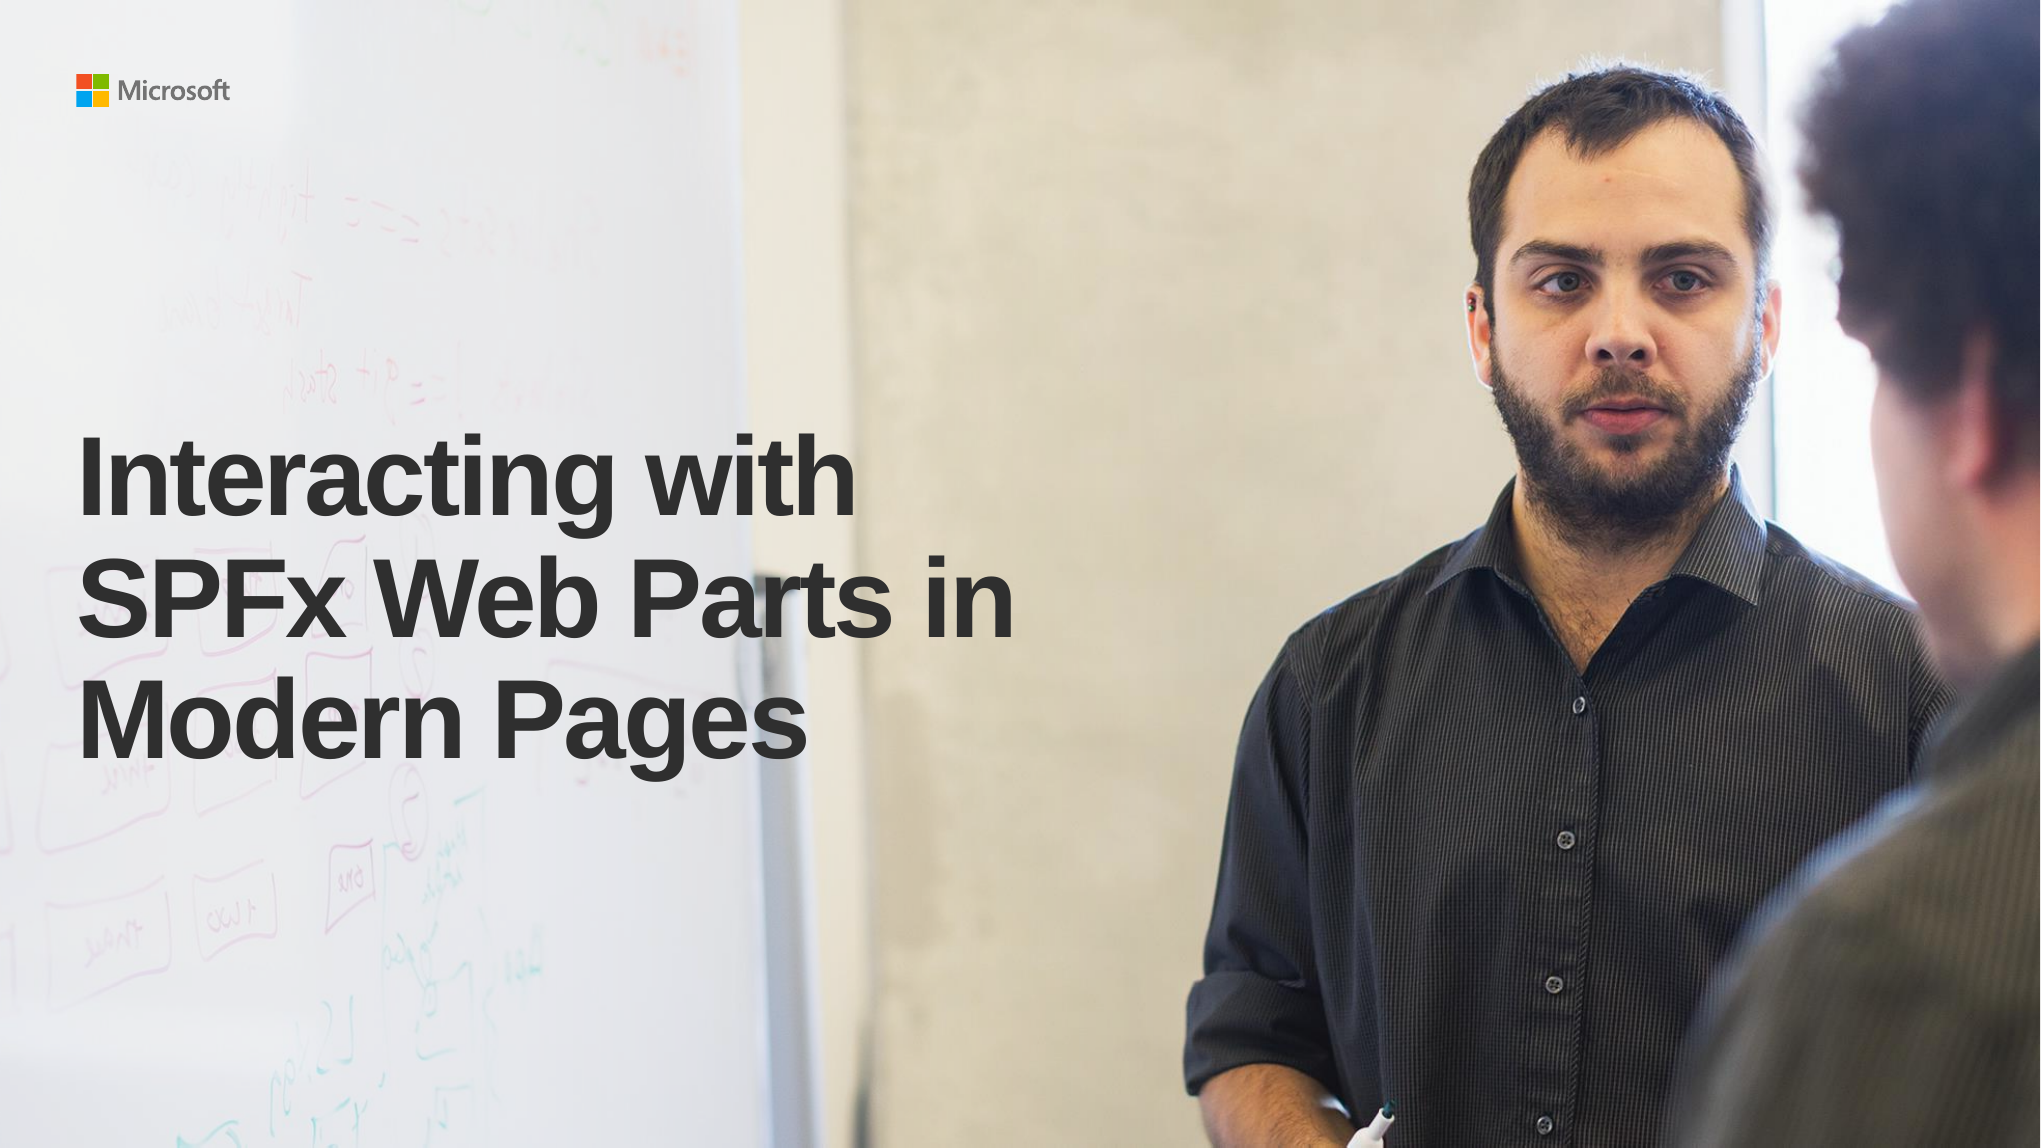

# Interacting with SPFx Web Parts in Modern Pages